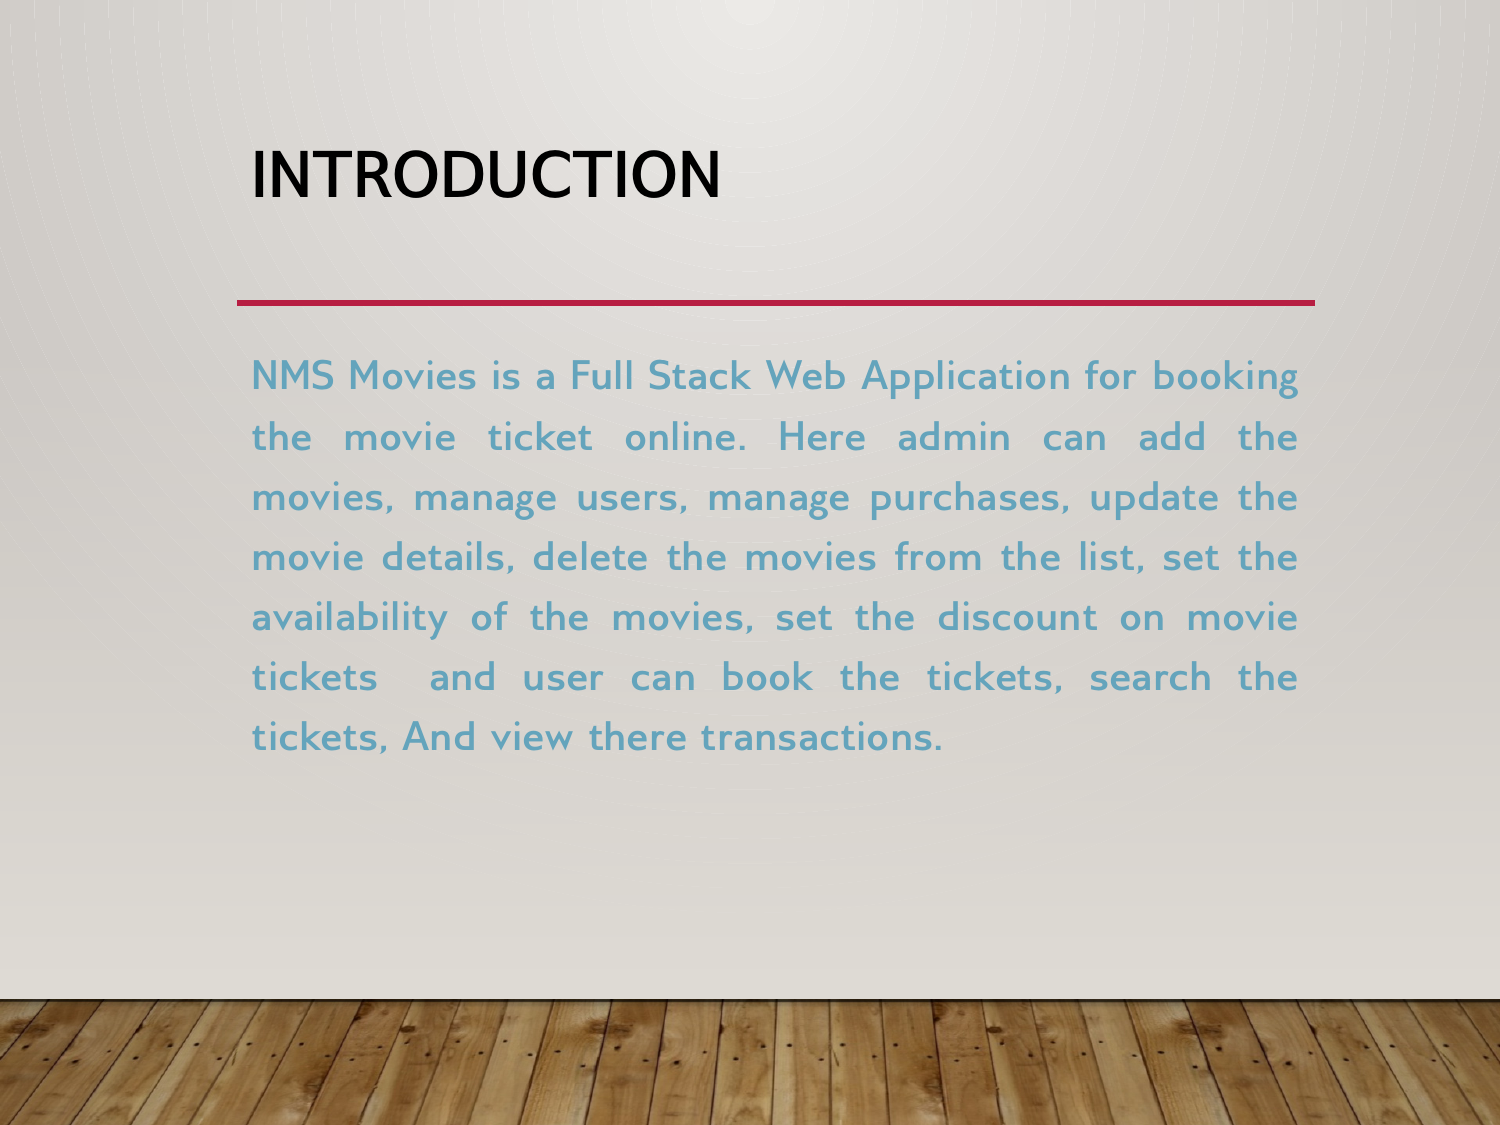

# Introduction
NMS Movies is a Full Stack Web Application for booking the movie ticket online. Here admin can add the movies, manage users, manage purchases, update the movie details, delete the movies from the list, set the availability of the movies, set the discount on movie tickets  and user can book the tickets, search the tickets, And view there transactions.